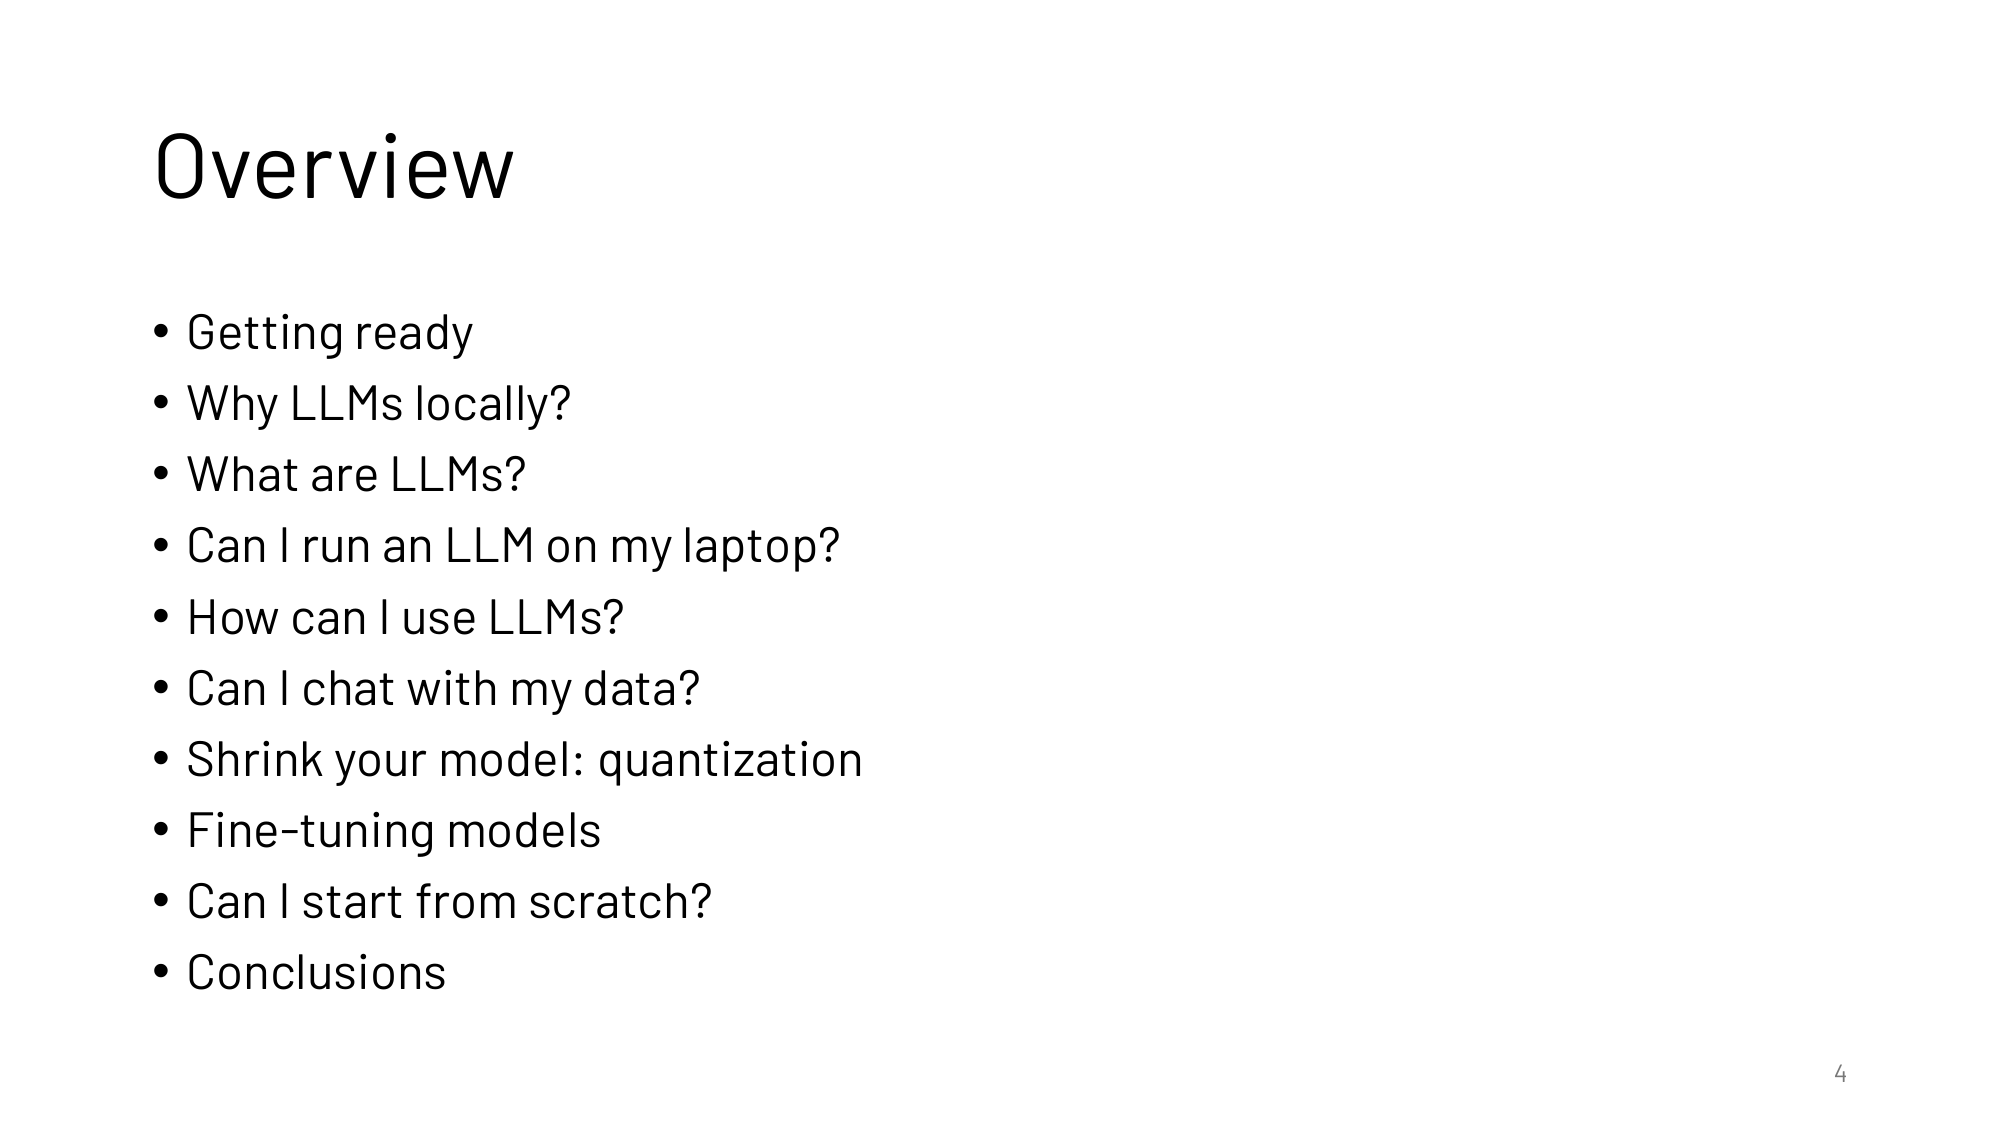

# Overview
Getting ready
Why LLMs locally?
What are LLMs?
Can I run an LLM on my laptop?
How can I use LLMs?
Can I chat with my data?
Shrink your model: quantization
Fine-tuning models
Can I start from scratch?
Conclusions

4